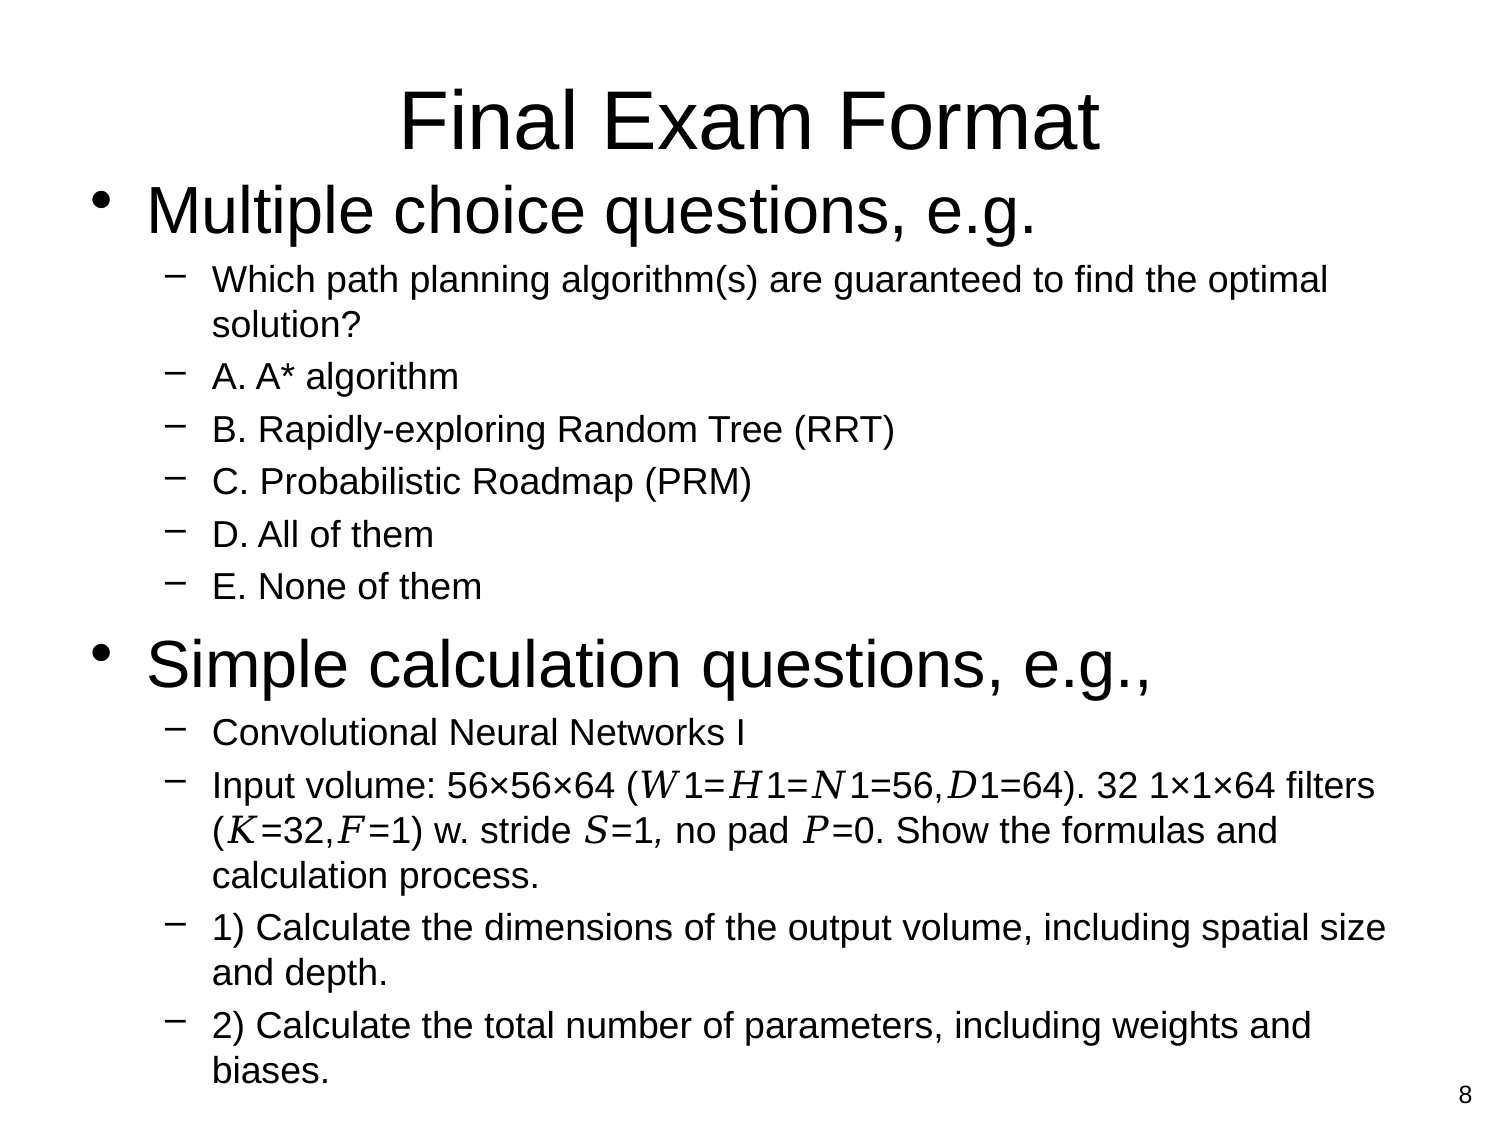

# Final Exam Format
Multiple choice questions, e.g.
Which path planning algorithm(s) are guaranteed to find the optimal solution?
A. A* algorithm
B. Rapidly-exploring Random Tree (RRT)
C. Probabilistic Roadmap (PRM)
D. All of them
E. None of them
Simple calculation questions, e.g.,
Convolutional Neural Networks I
Input volume: 56×56×64 (𝑊1=𝐻1=𝑁1=56,𝐷1=64). 32 1×1×64 filters (𝐾=32,𝐹=1) w. stride 𝑆=1, no pad 𝑃=0. Show the formulas and calculation process.
1) Calculate the dimensions of the output volume, including spatial size and depth.
2) Calculate the total number of parameters, including weights and biases.
8